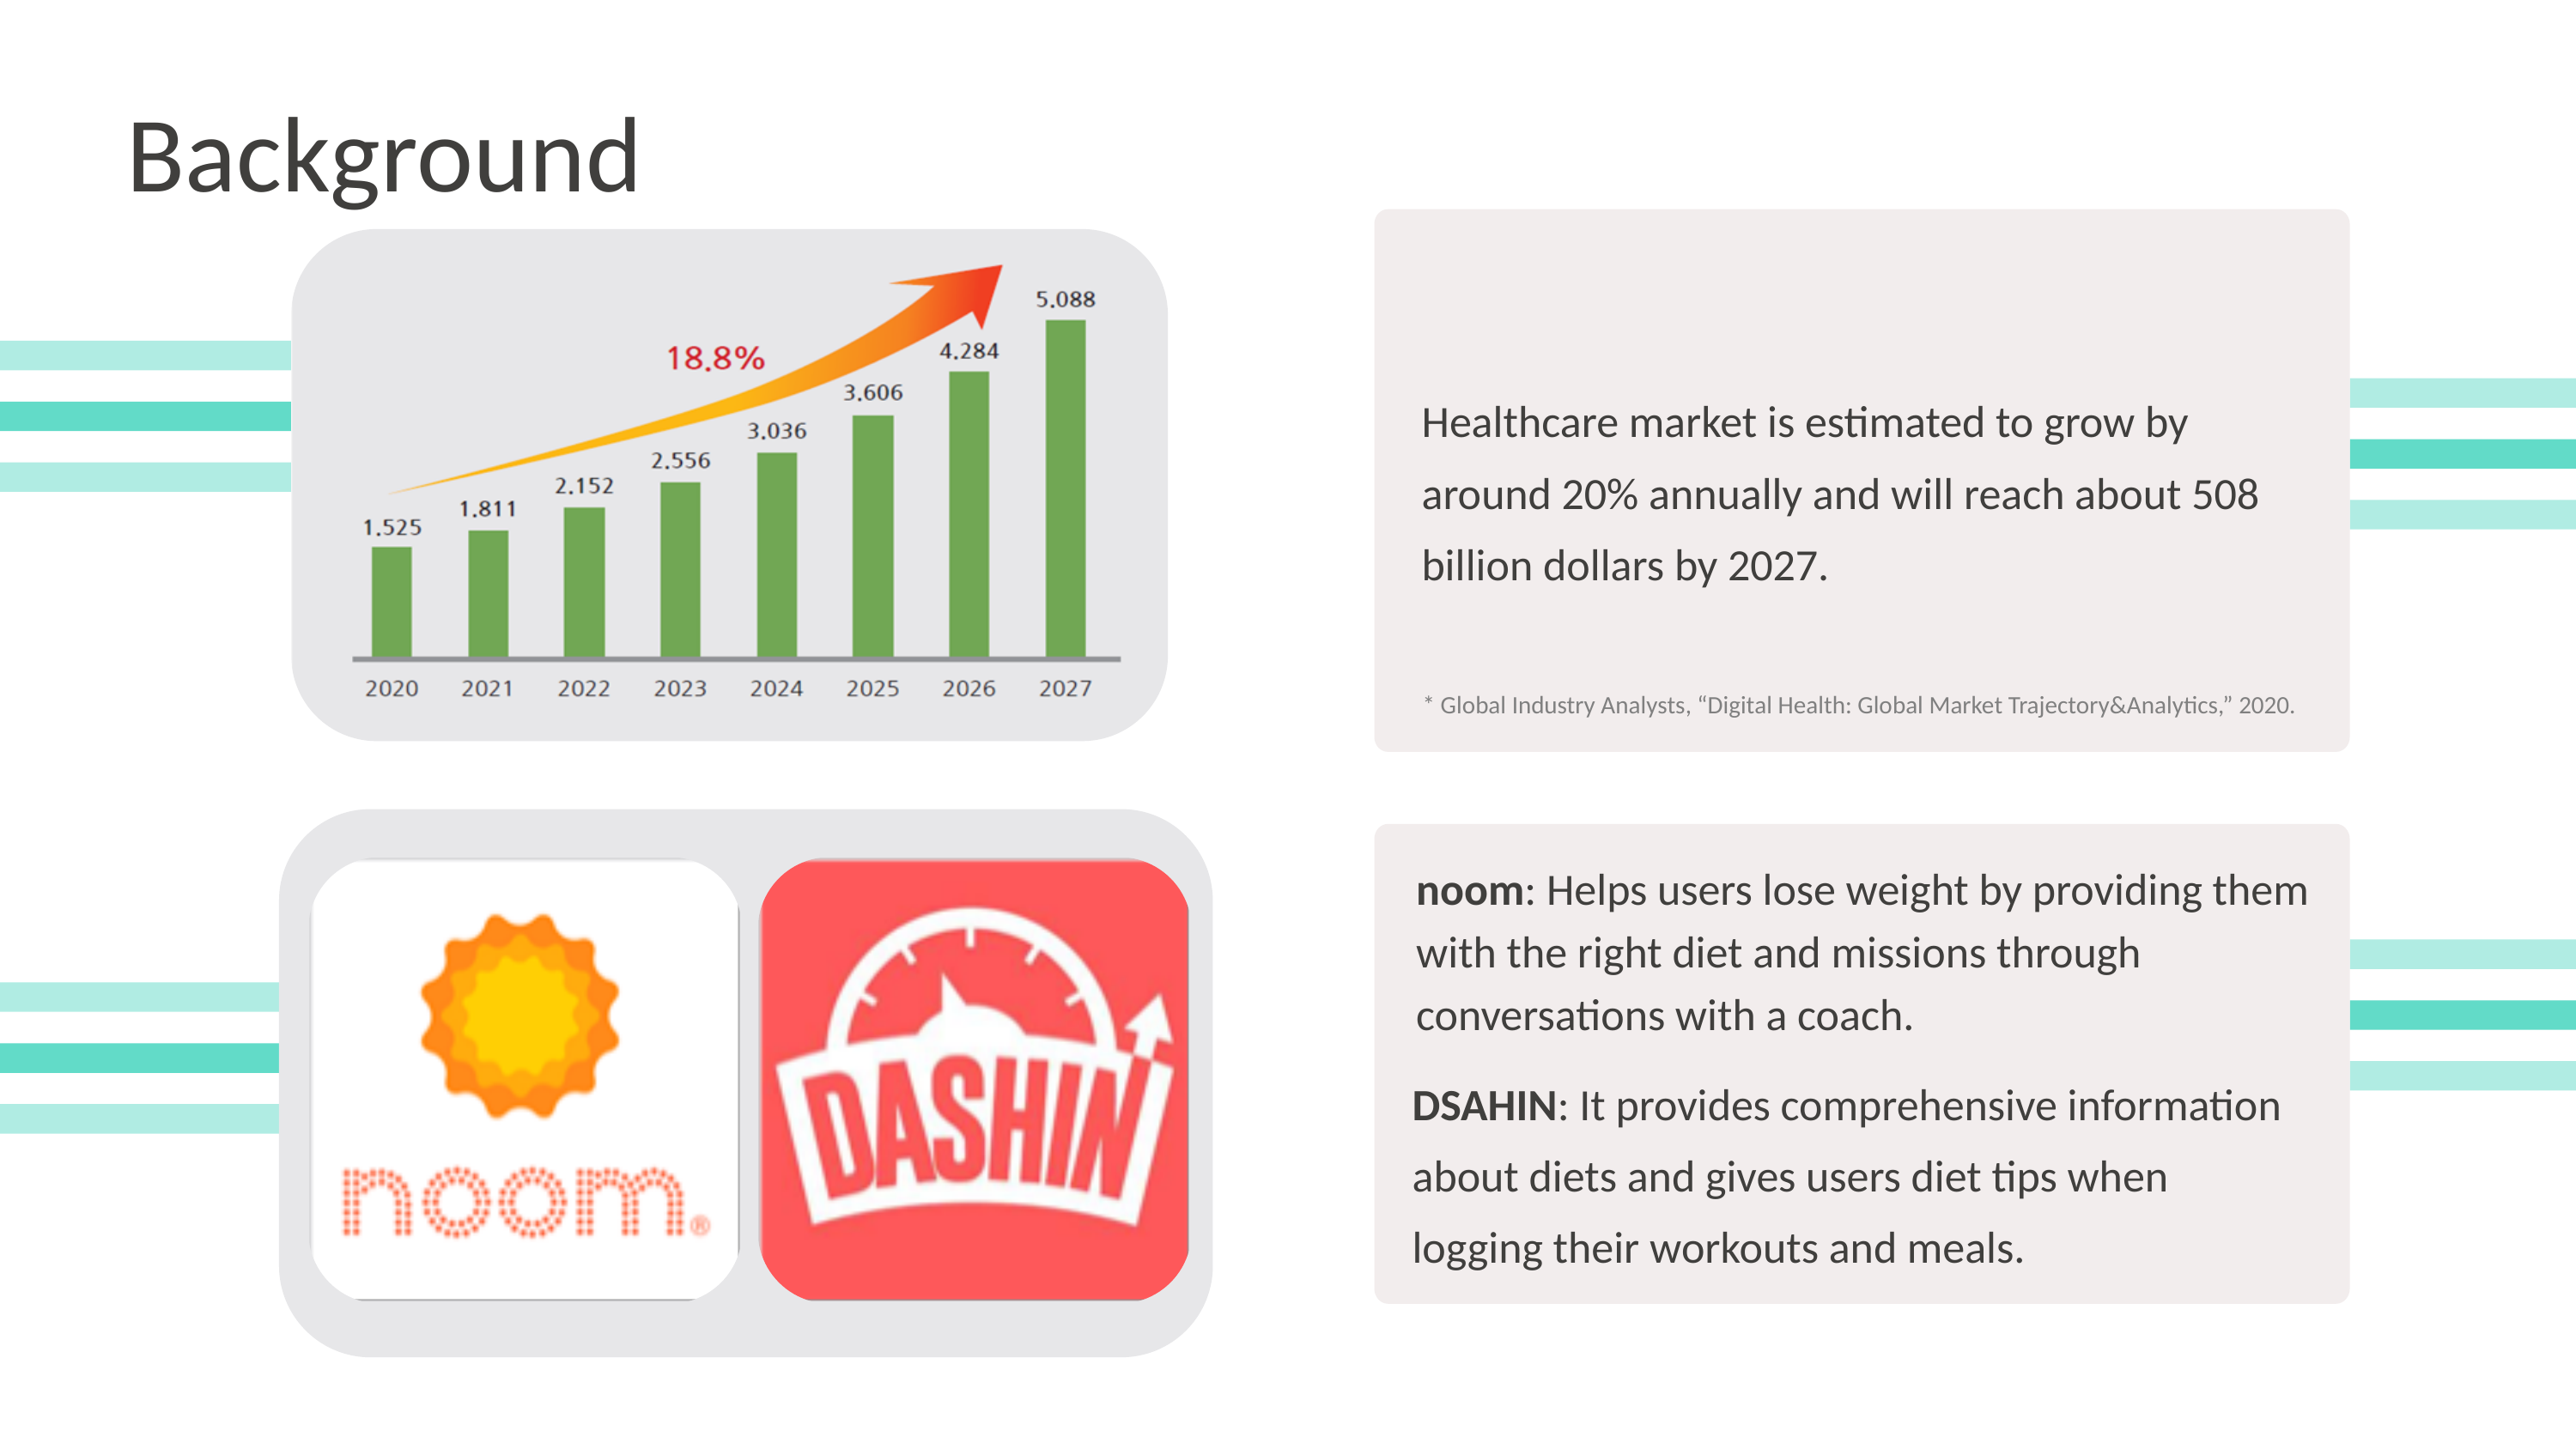

Background

Healthcare market is estimated to grow by around 20% annually and will reach about 508 billion dollars by 2027.
* Global Industry Analysts, “Digital Health: Global Market Trajectory&Analytics,” 2020.

noom: Helps users lose weight by providing them with the right diet and missions through conversations with a coach.

DSAHIN: It provides comprehensive information about diets and gives users diet tips when logging their workouts and meals.